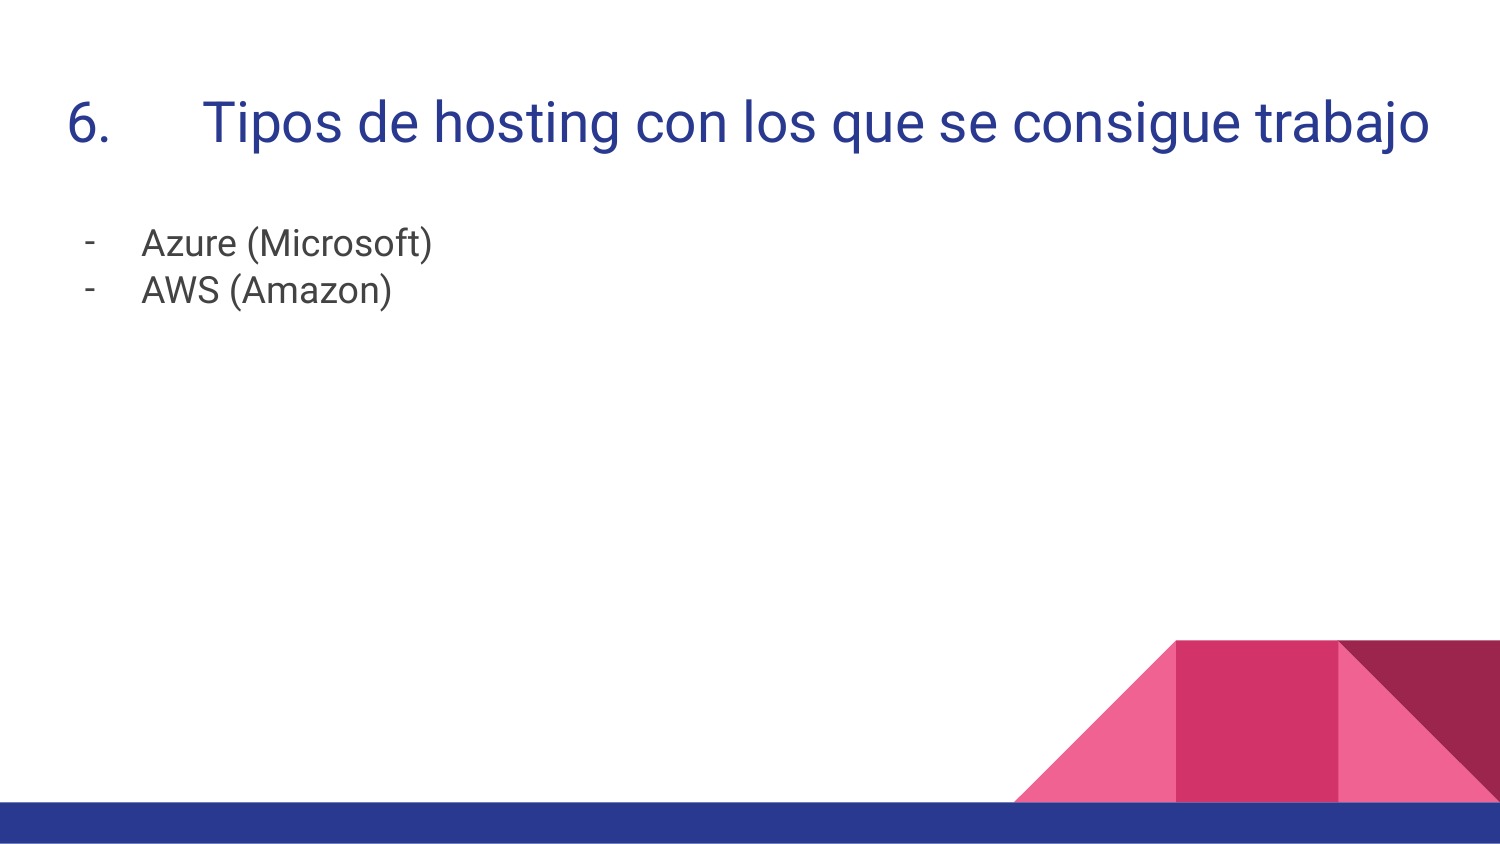

# 6.	Tipos de hosting con los que se consigue trabajo
Azure (Microsoft)
AWS (Amazon)